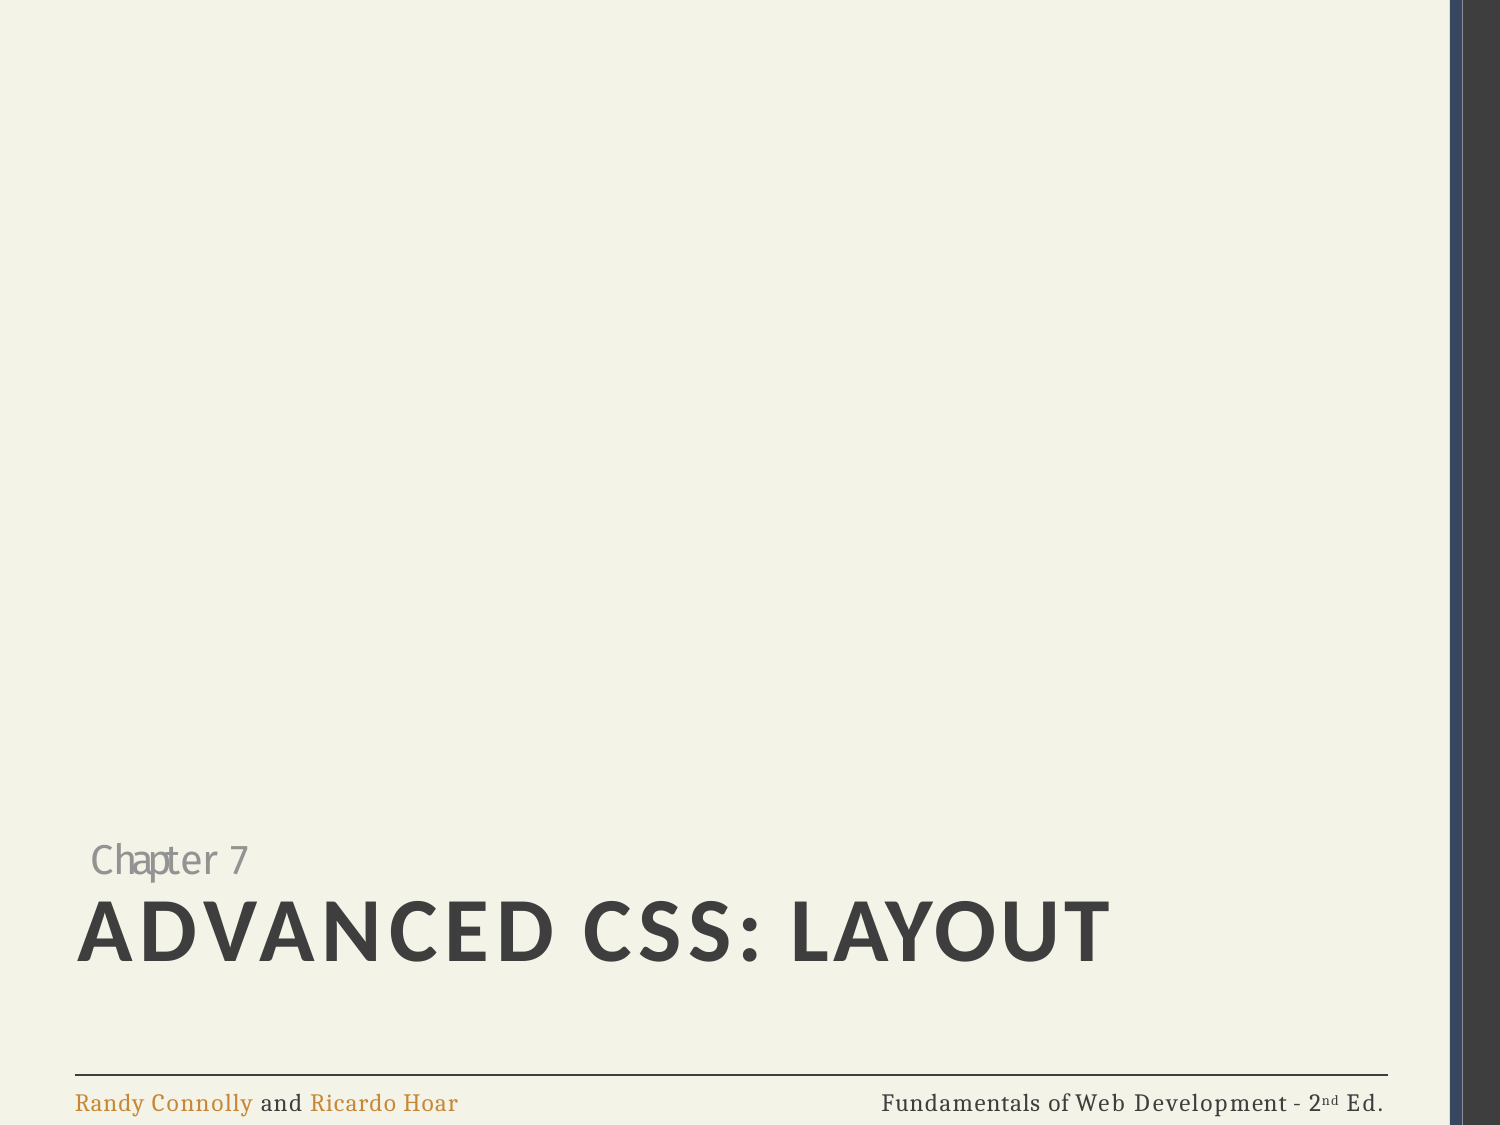

# Chapter 7
ADVANCED CSS: LAYOUT
Randy Connolly and Ricardo Hoar
Fundamentals of Web Development - 2nd  Ed.